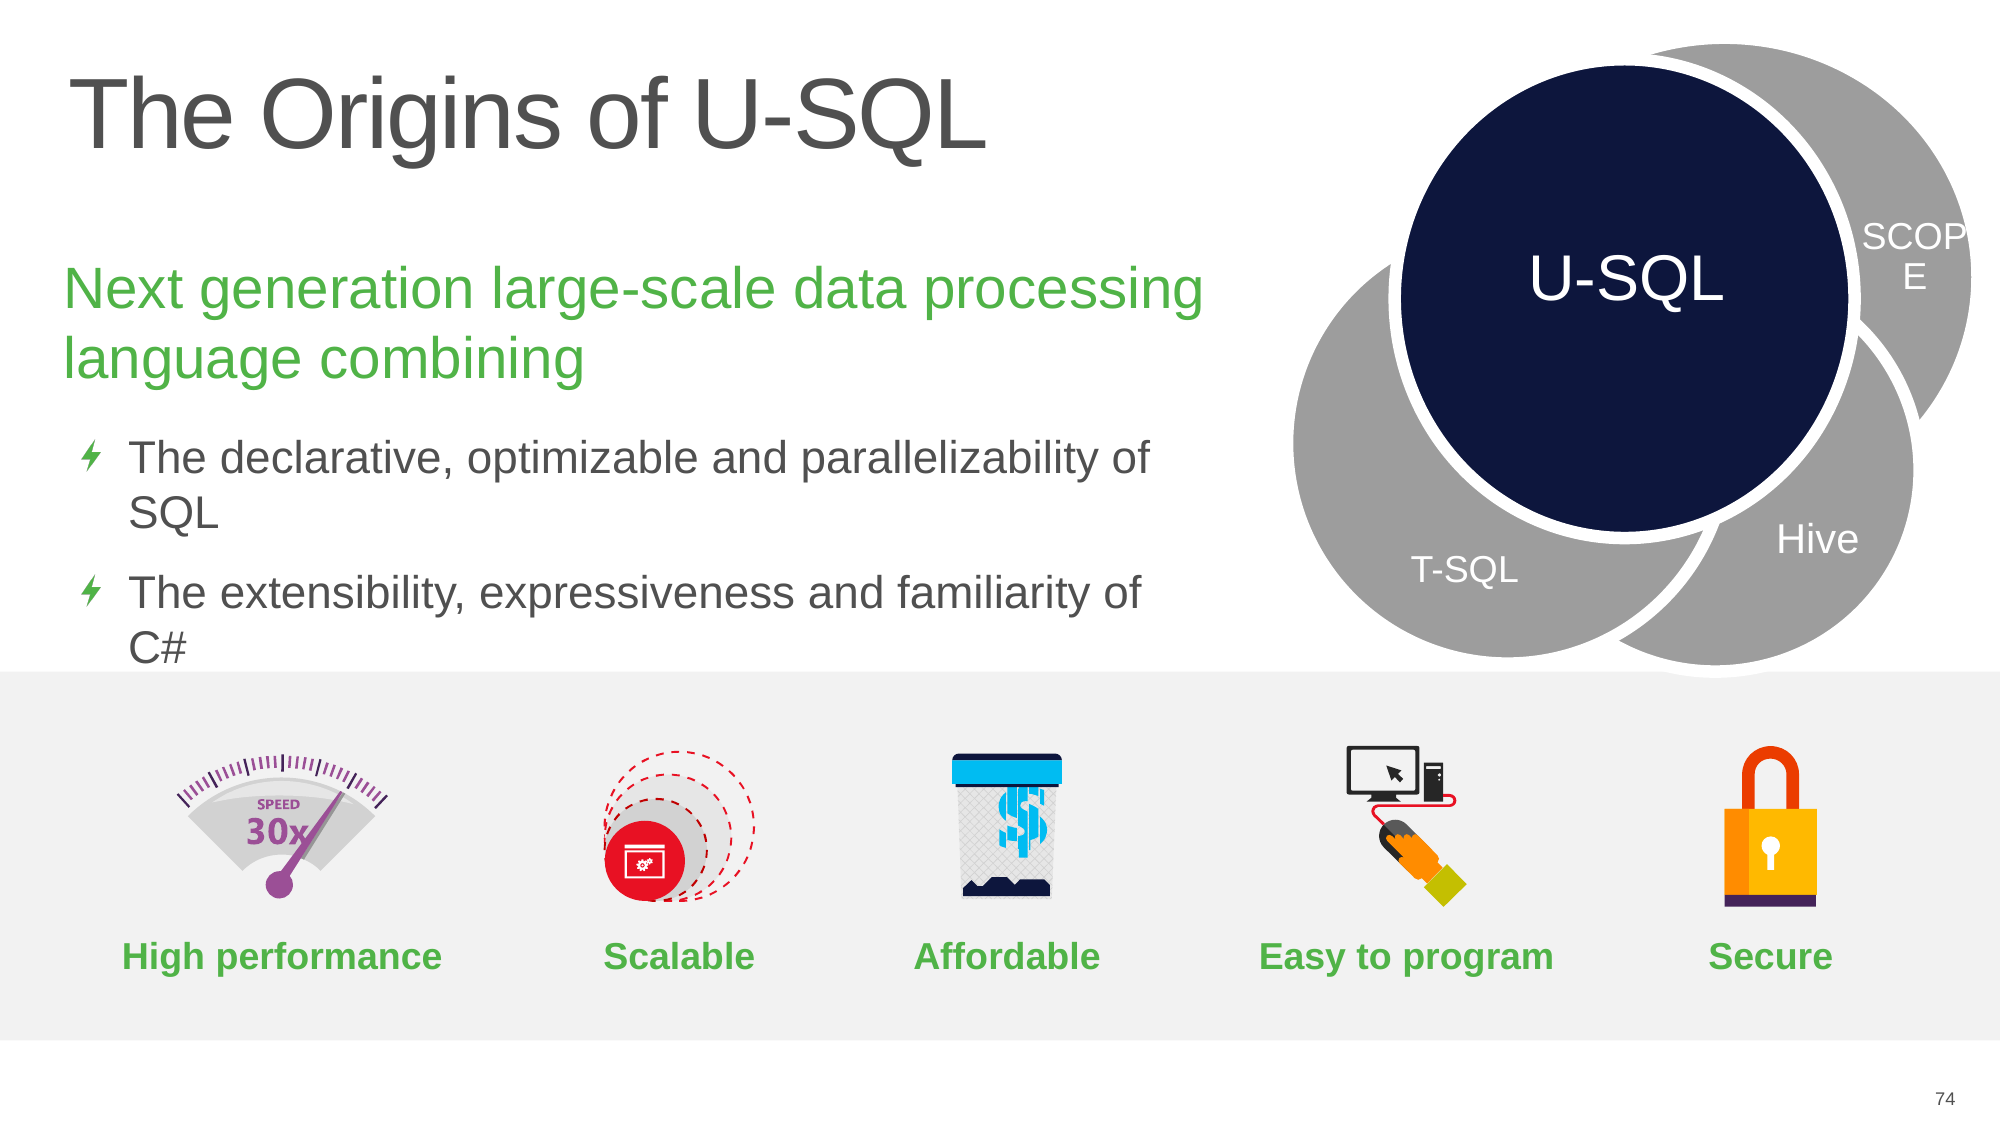

# The Origins of U-SQL

U-SQL

T-SQL
Next generation large-scale data processing language combining
The declarative, optimizable and parallelizability of  SQL
The extensibility, expressiveness and familiarity of C#

        Hive
SCOPE

High performance
Scalable
Affordable
Easy to program
Secure
74